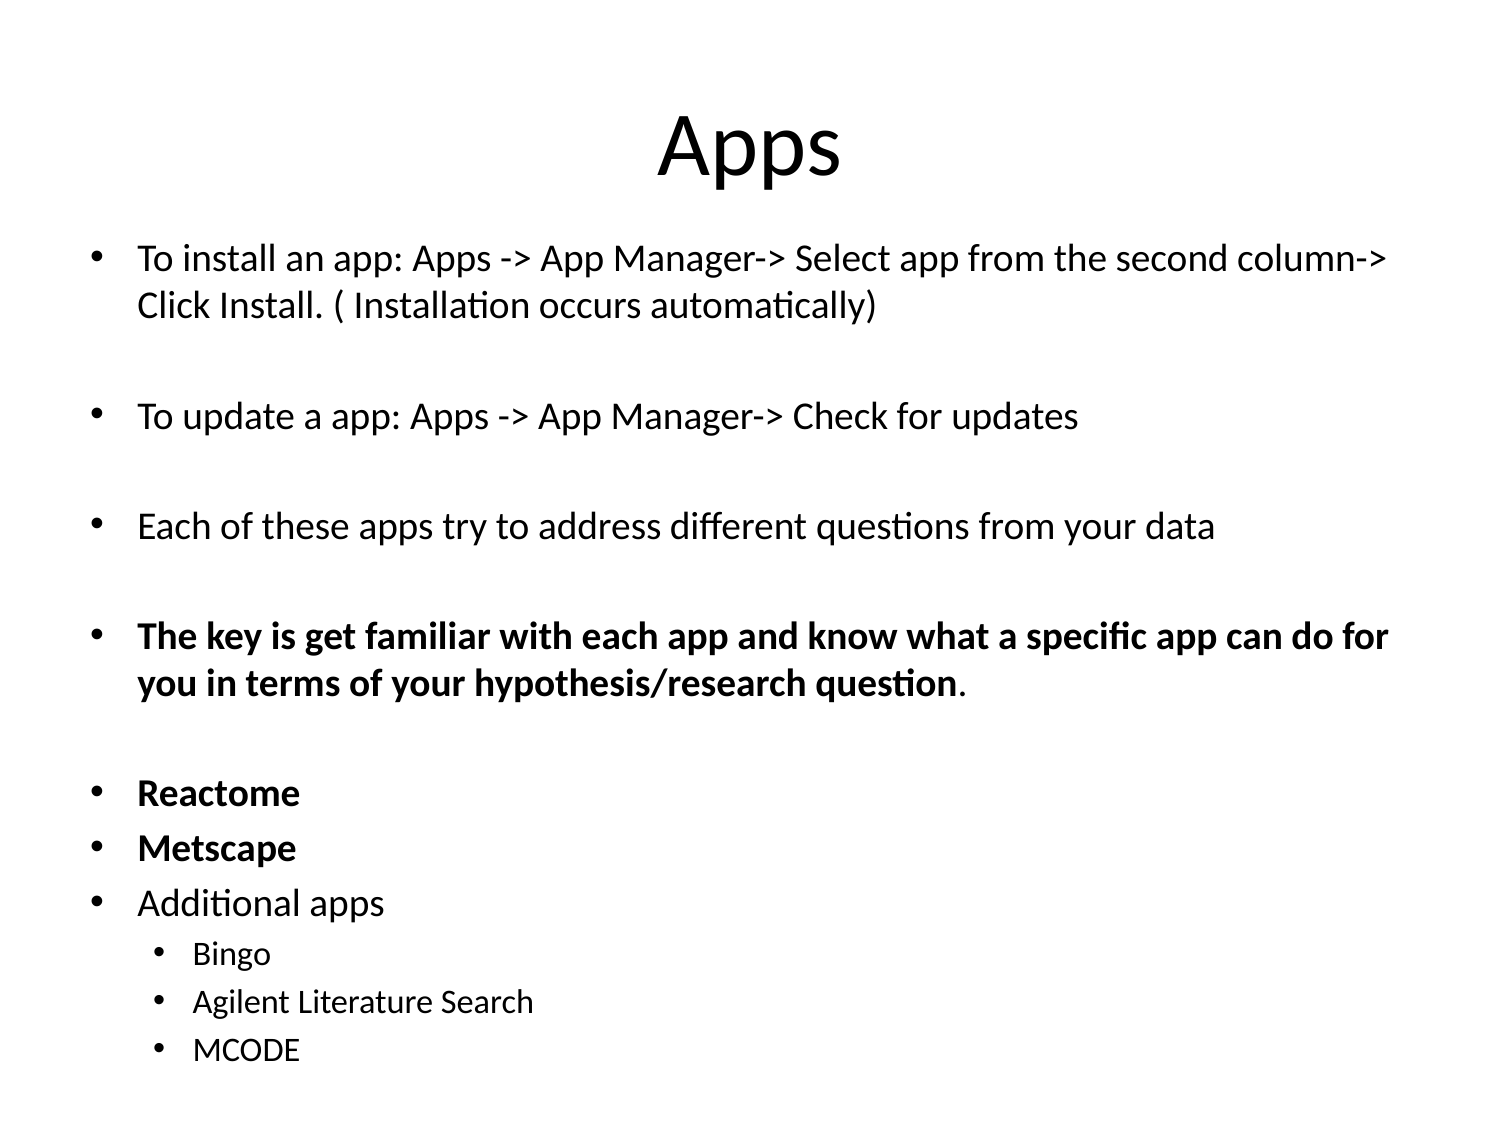

# Apps
To install an app: Apps -> App Manager-> Select app from the second column-> Click Install. ( Installation occurs automatically)

To update a app: Apps -> App Manager-> Check for updates

Each of these apps try to address different questions from your data

The key is get familiar with each app and know what a specific app can do for you in terms of your hypothesis/research question.

Reactome
Metscape
Additional apps
Bingo
Agilent Literature Search
MCODE